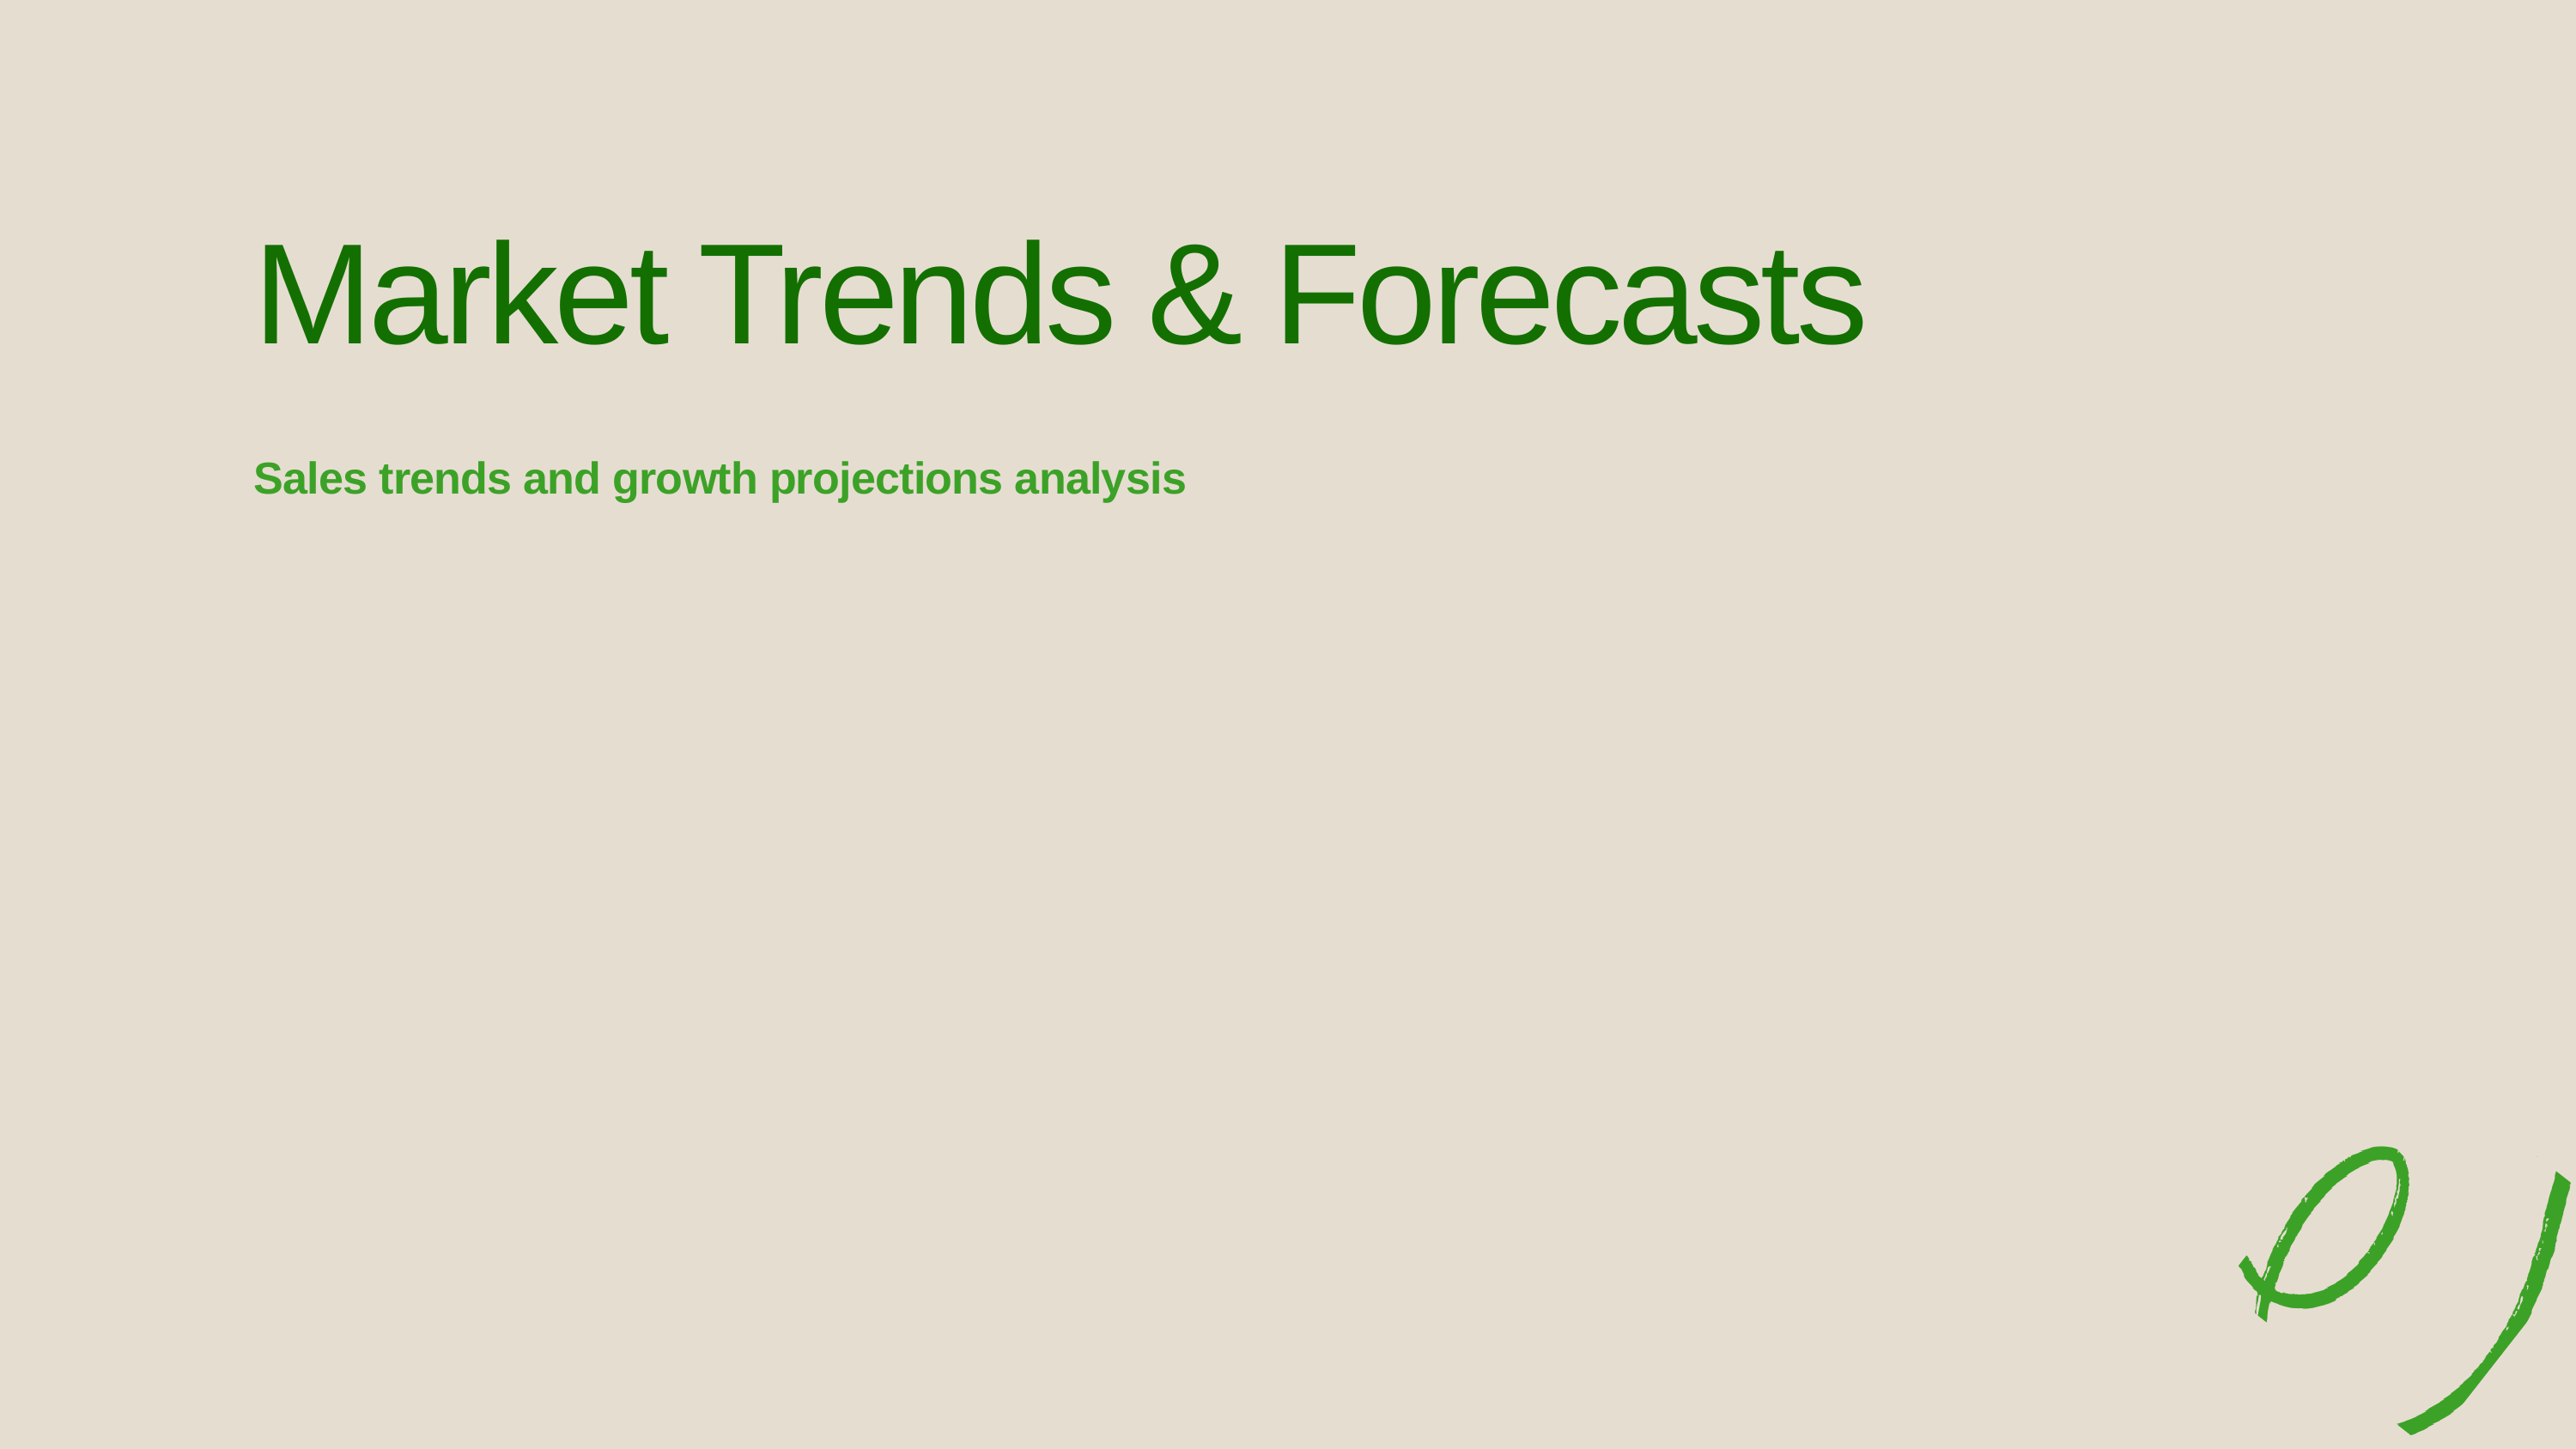

Market Trends & Forecasts
Sales trends and growth projections analysis

34